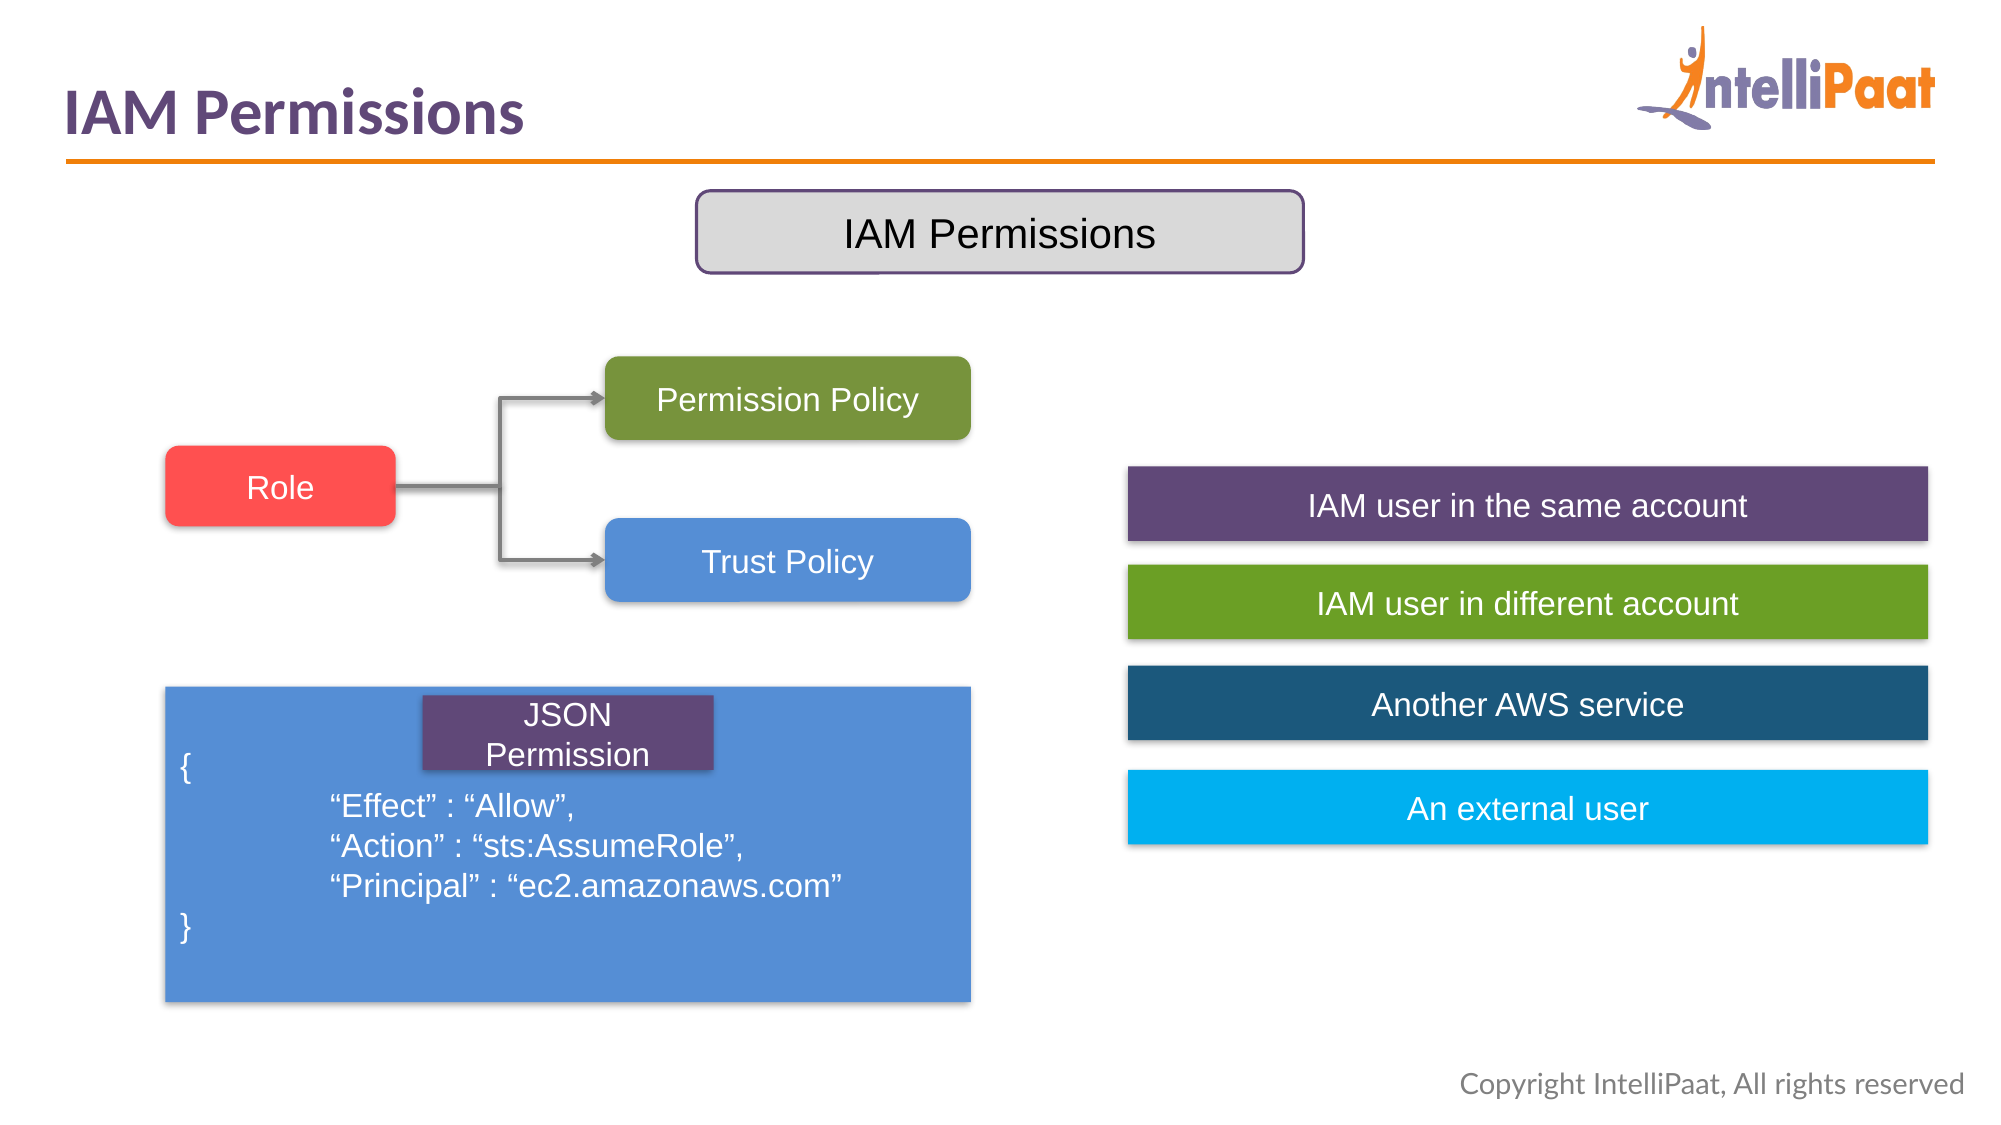

IAM Permissions
IAM Permissions
Permission Policy
Role
IAM user in the same account
IAM user in different account
Another AWS service
An external user
Trust Policy
{
	“Effect” : “Allow”,
	“Action” : “sts:AssumeRole”,
	“Principal” : “ec2.amazonaws.com”
}
JSON Permission